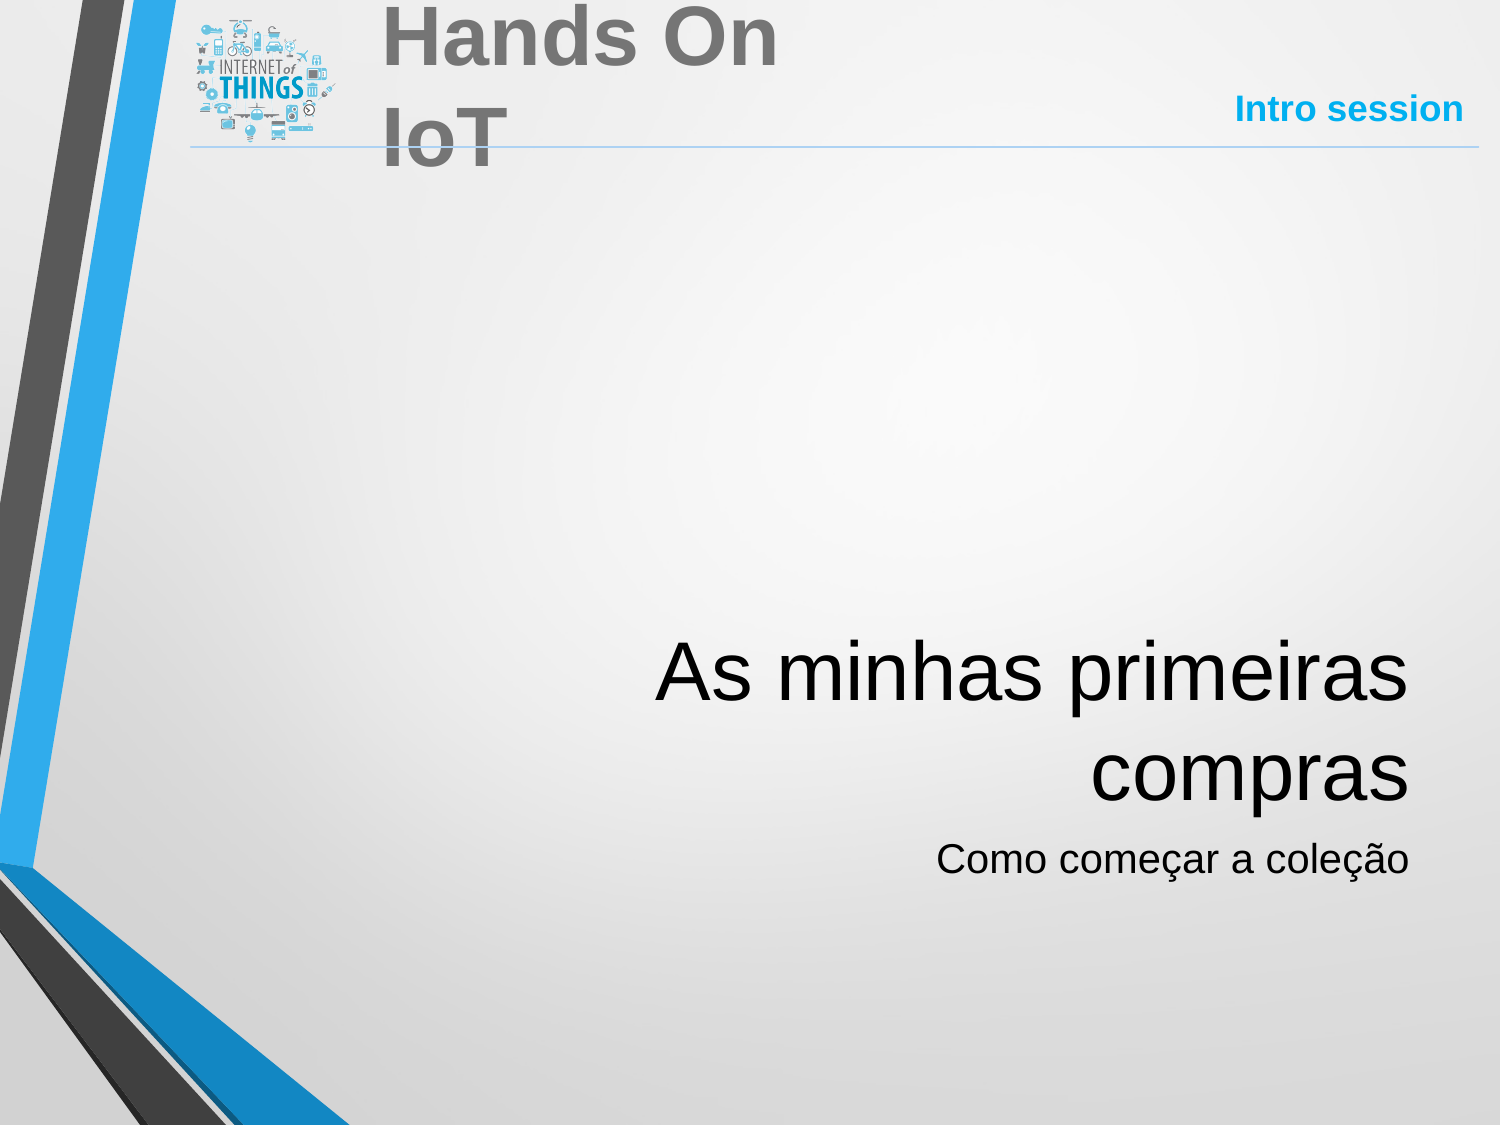

# As minhas primeiras compras
Como começar a coleção